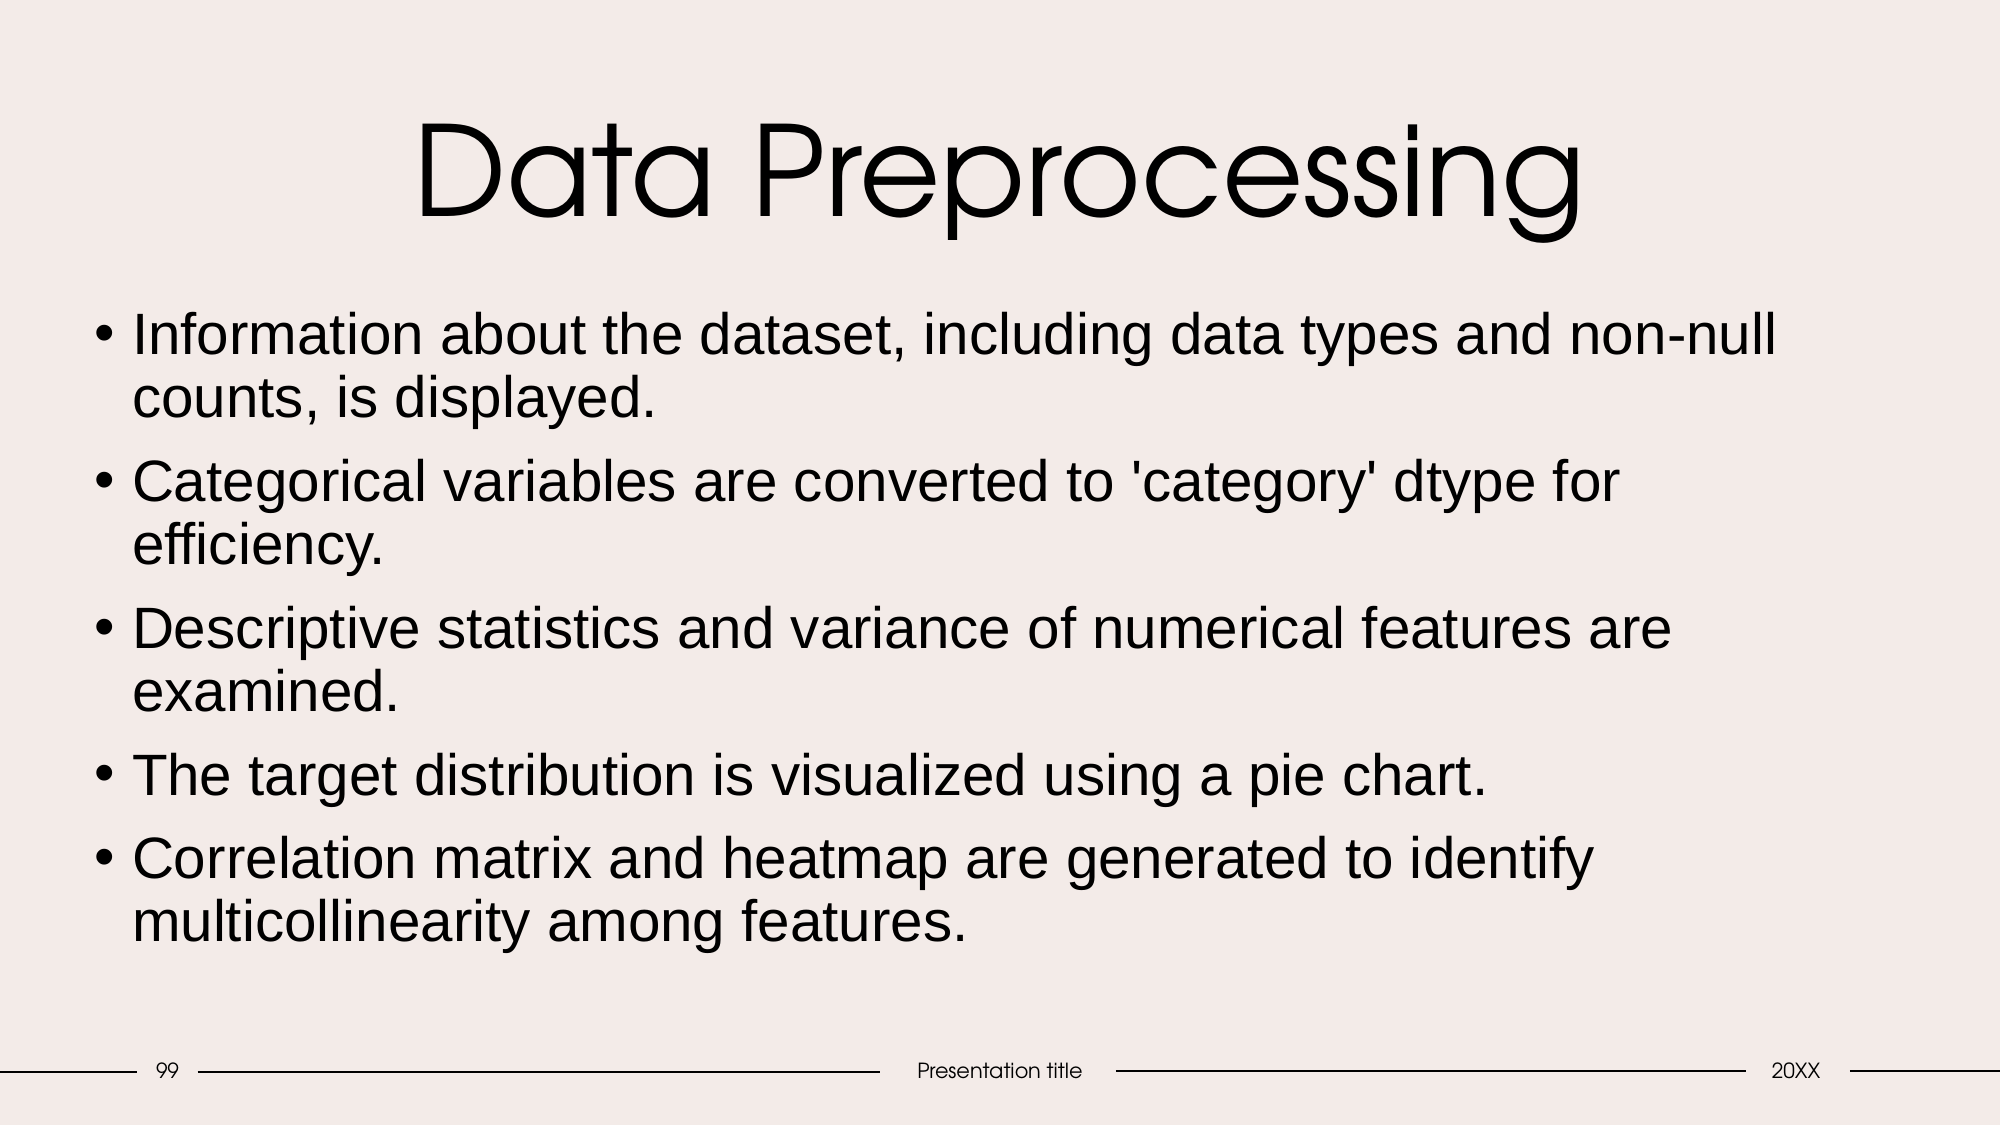

# Data Preprocessing
Information about the dataset, including data types and non-null counts, is displayed.
Categorical variables are converted to 'category' dtype for efficiency.
Descriptive statistics and variance of numerical features are examined.
The target distribution is visualized using a pie chart.
Correlation matrix and heatmap are generated to identify multicollinearity among features.

99
Presentation title
20XX